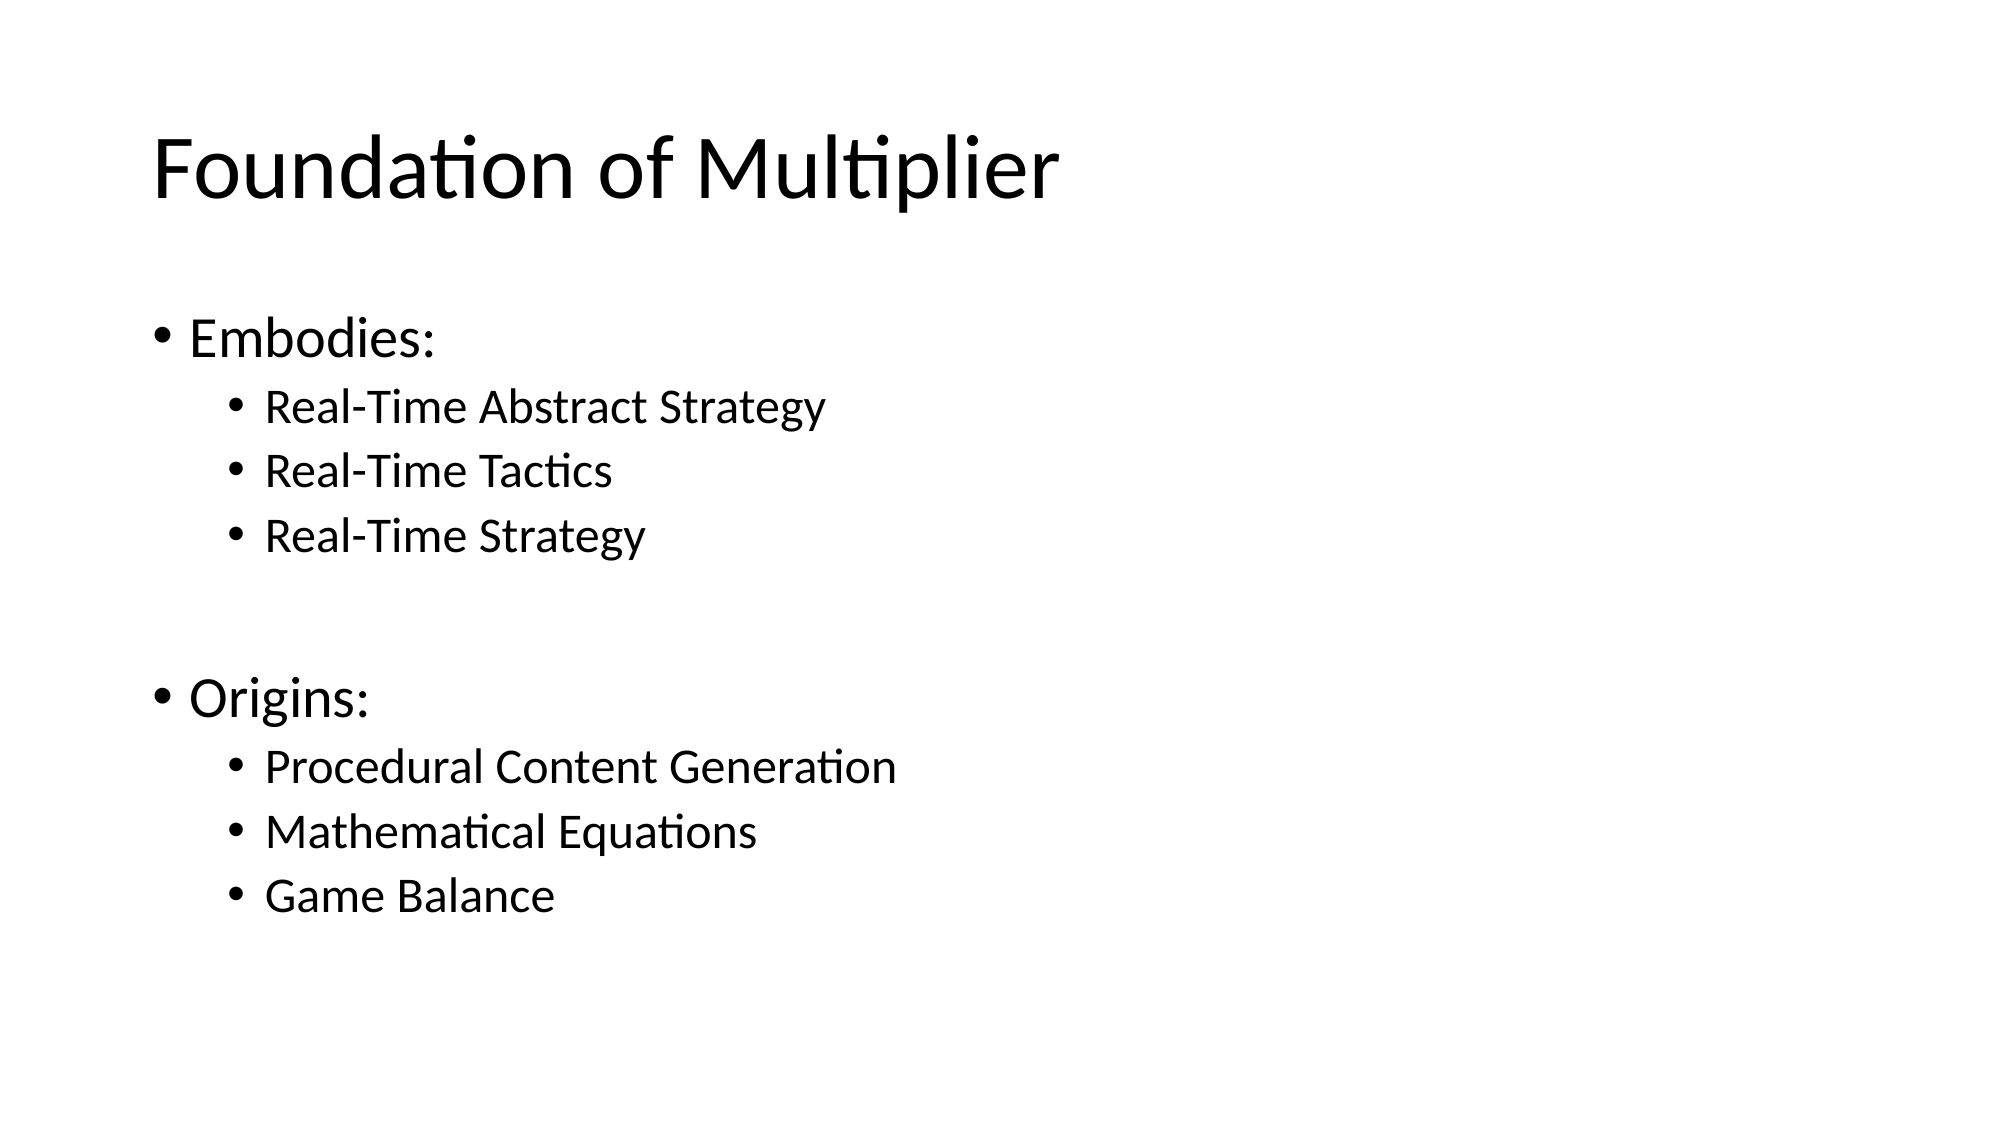

# Foundation of Multiplier
Embodies:
Real-Time Abstract Strategy
Real-Time Tactics
Real-Time Strategy

Origins:
Procedural Content Generation
Mathematical Equations
Game Balance